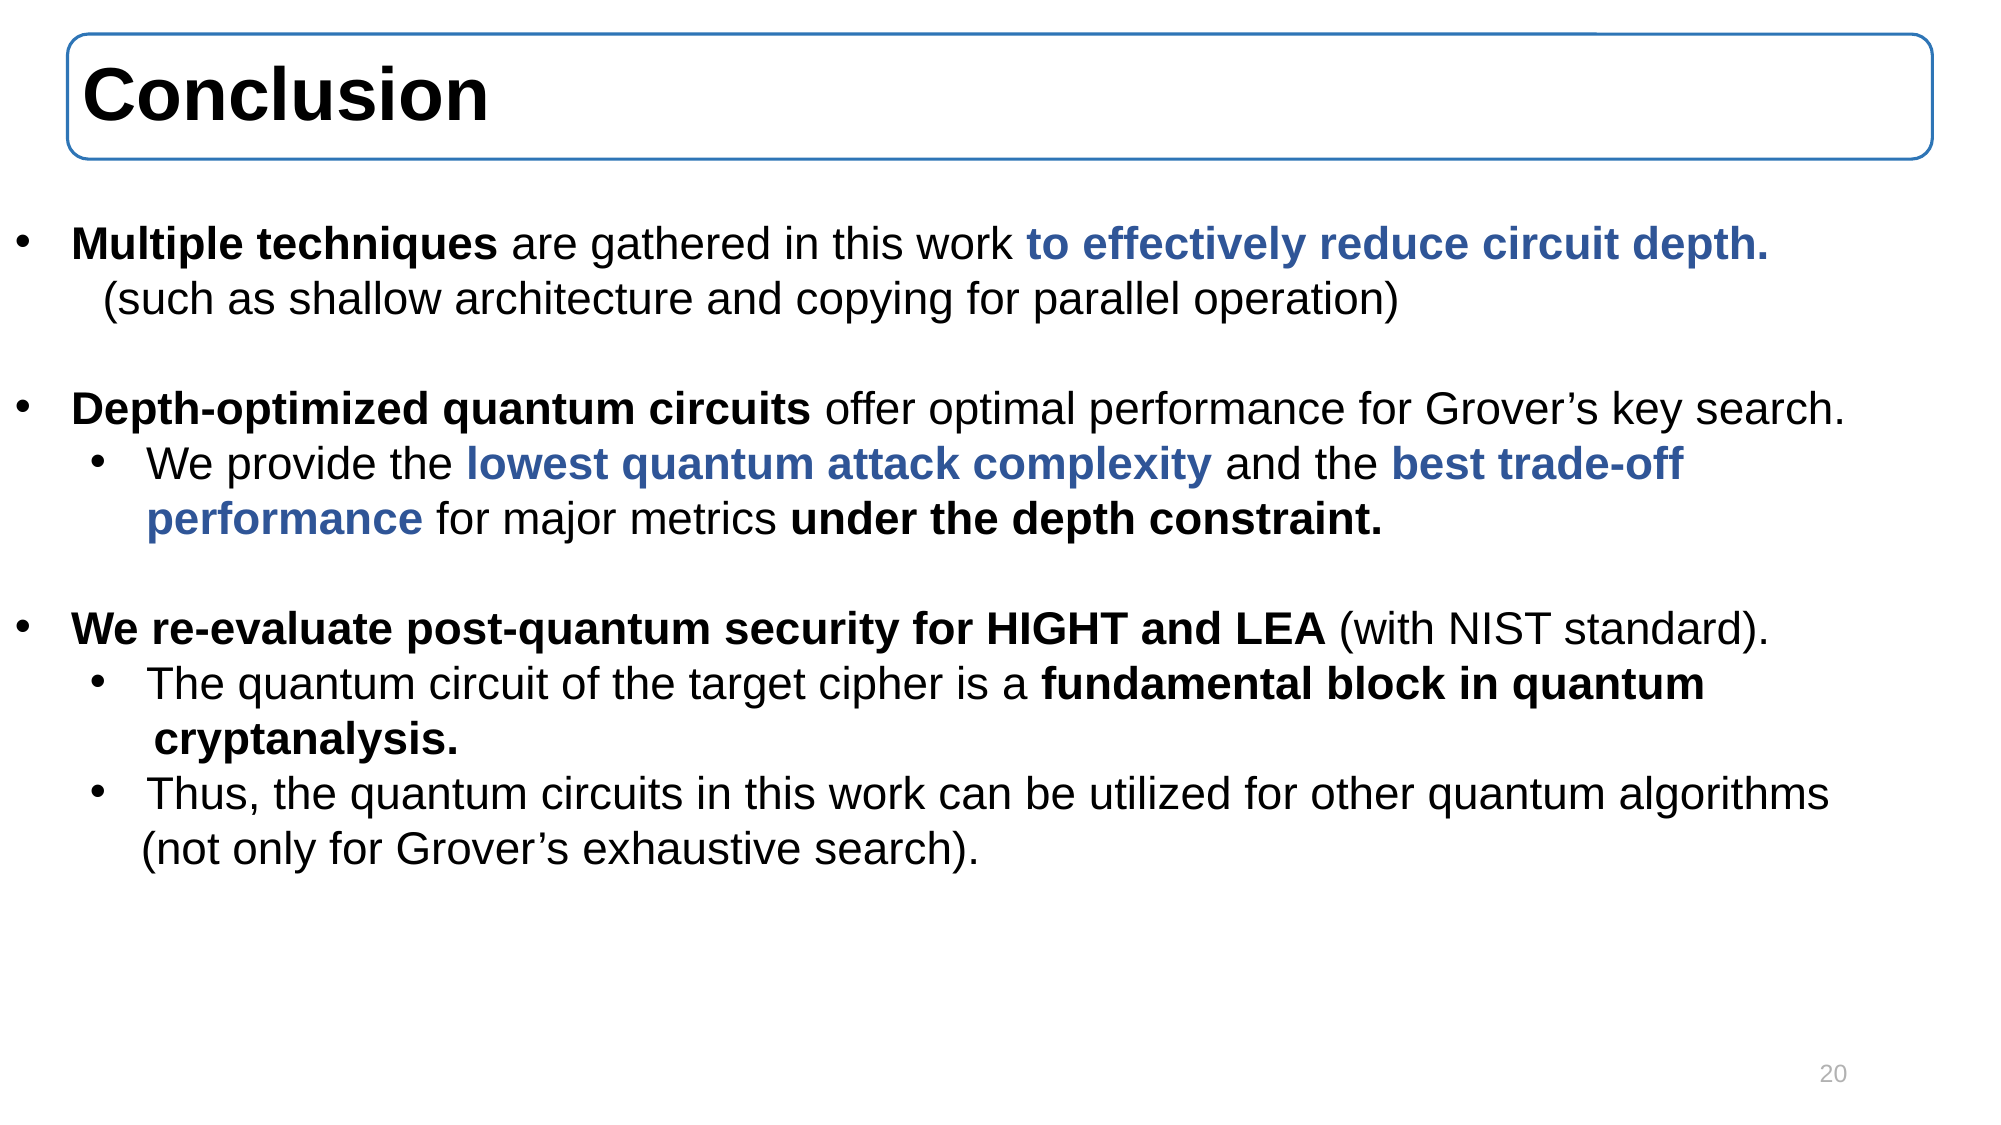

# Conclusion
Multiple techniques are gathered in this work to effectively reduce circuit depth.
 (such as shallow architecture and copying for parallel operation)

Depth-optimized quantum circuits offer optimal performance for Grover’s key search.
We provide the lowest quantum attack complexity and the best trade-off performance for major metrics under the depth constraint.

We re-evaluate post-quantum security for HIGHT and LEA (with NIST standard).
The quantum circuit of the target cipher is a fundamental block in quantum
     cryptanalysis.
Thus, the quantum circuits in this work can be utilized for other quantum algorithms
    (not only for Grover’s exhaustive search).
20